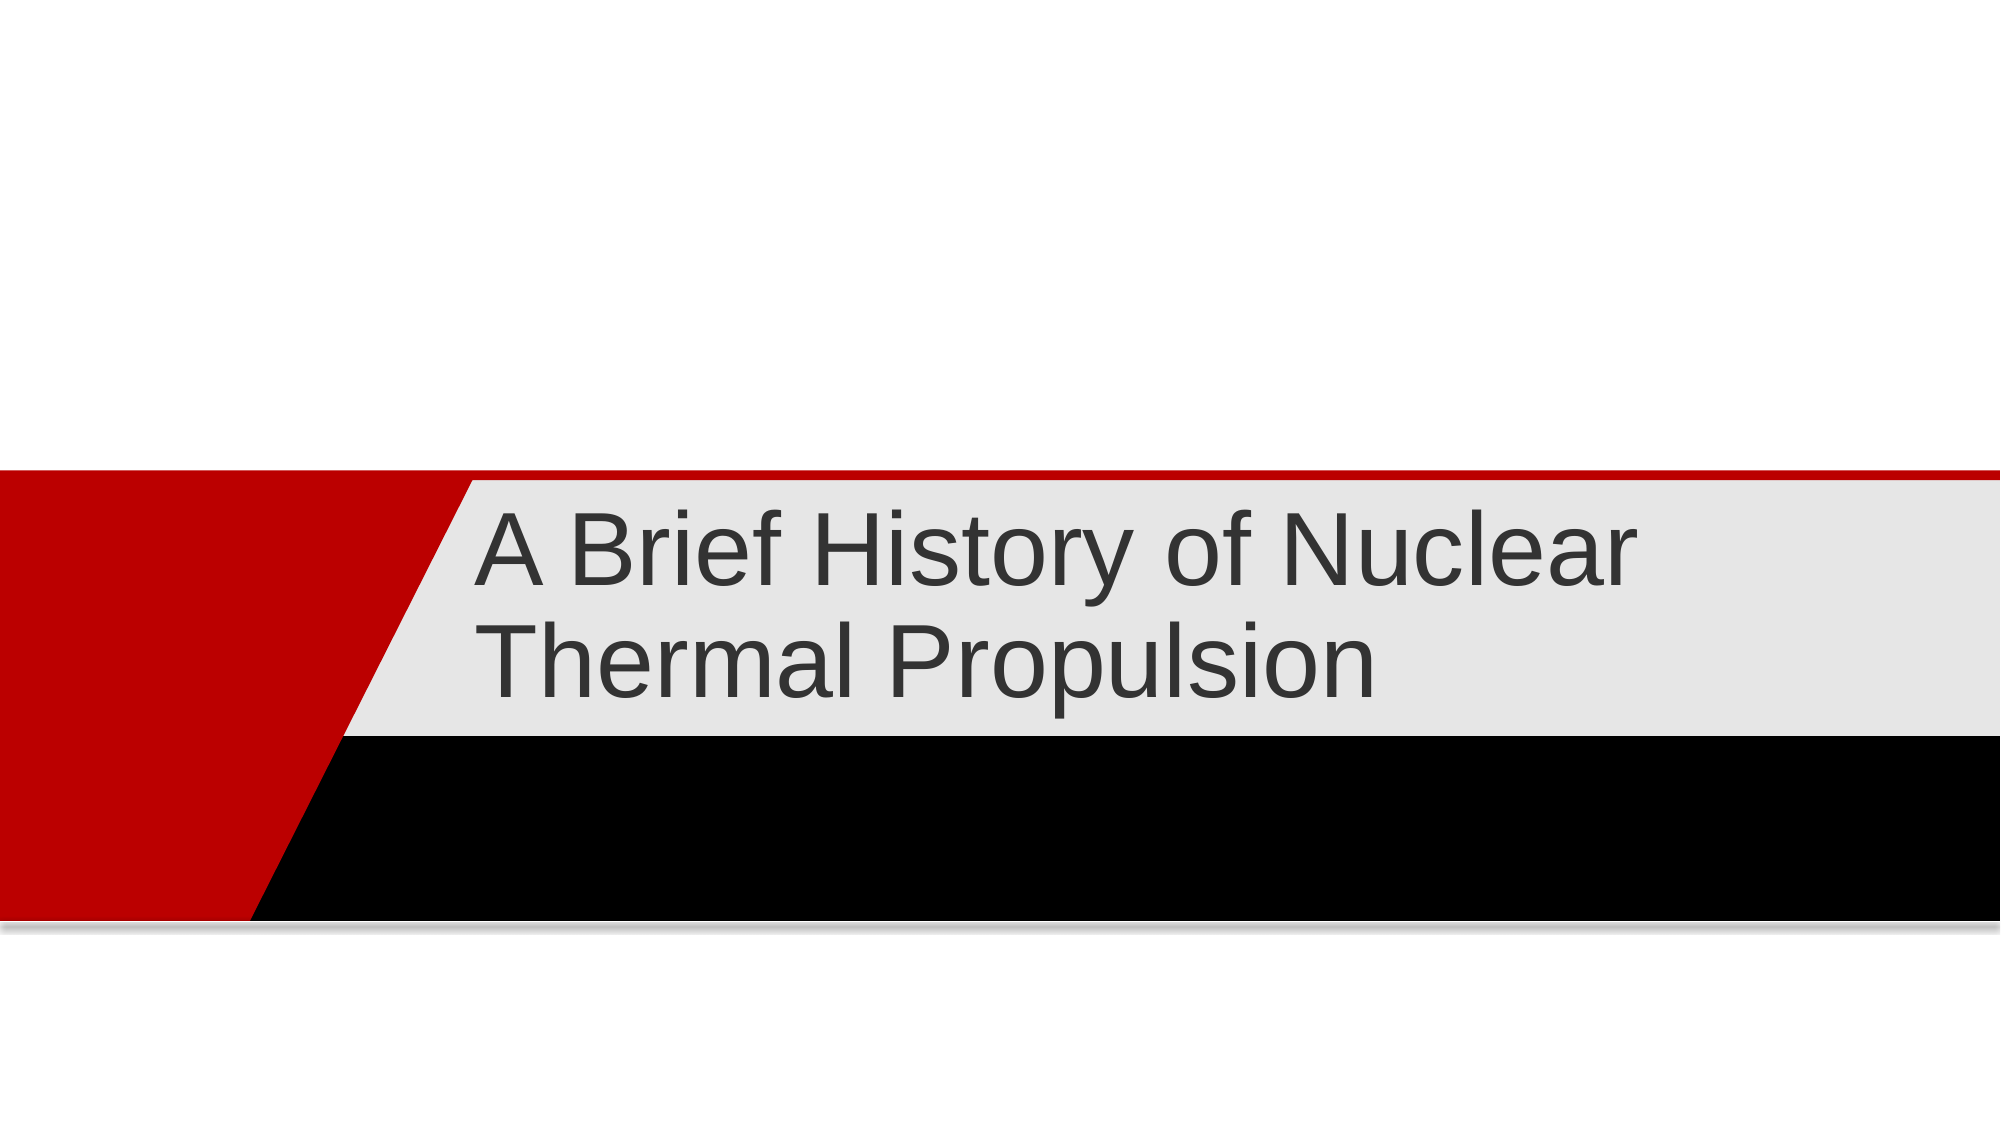

# A Brief History of Nuclear Thermal Propulsion